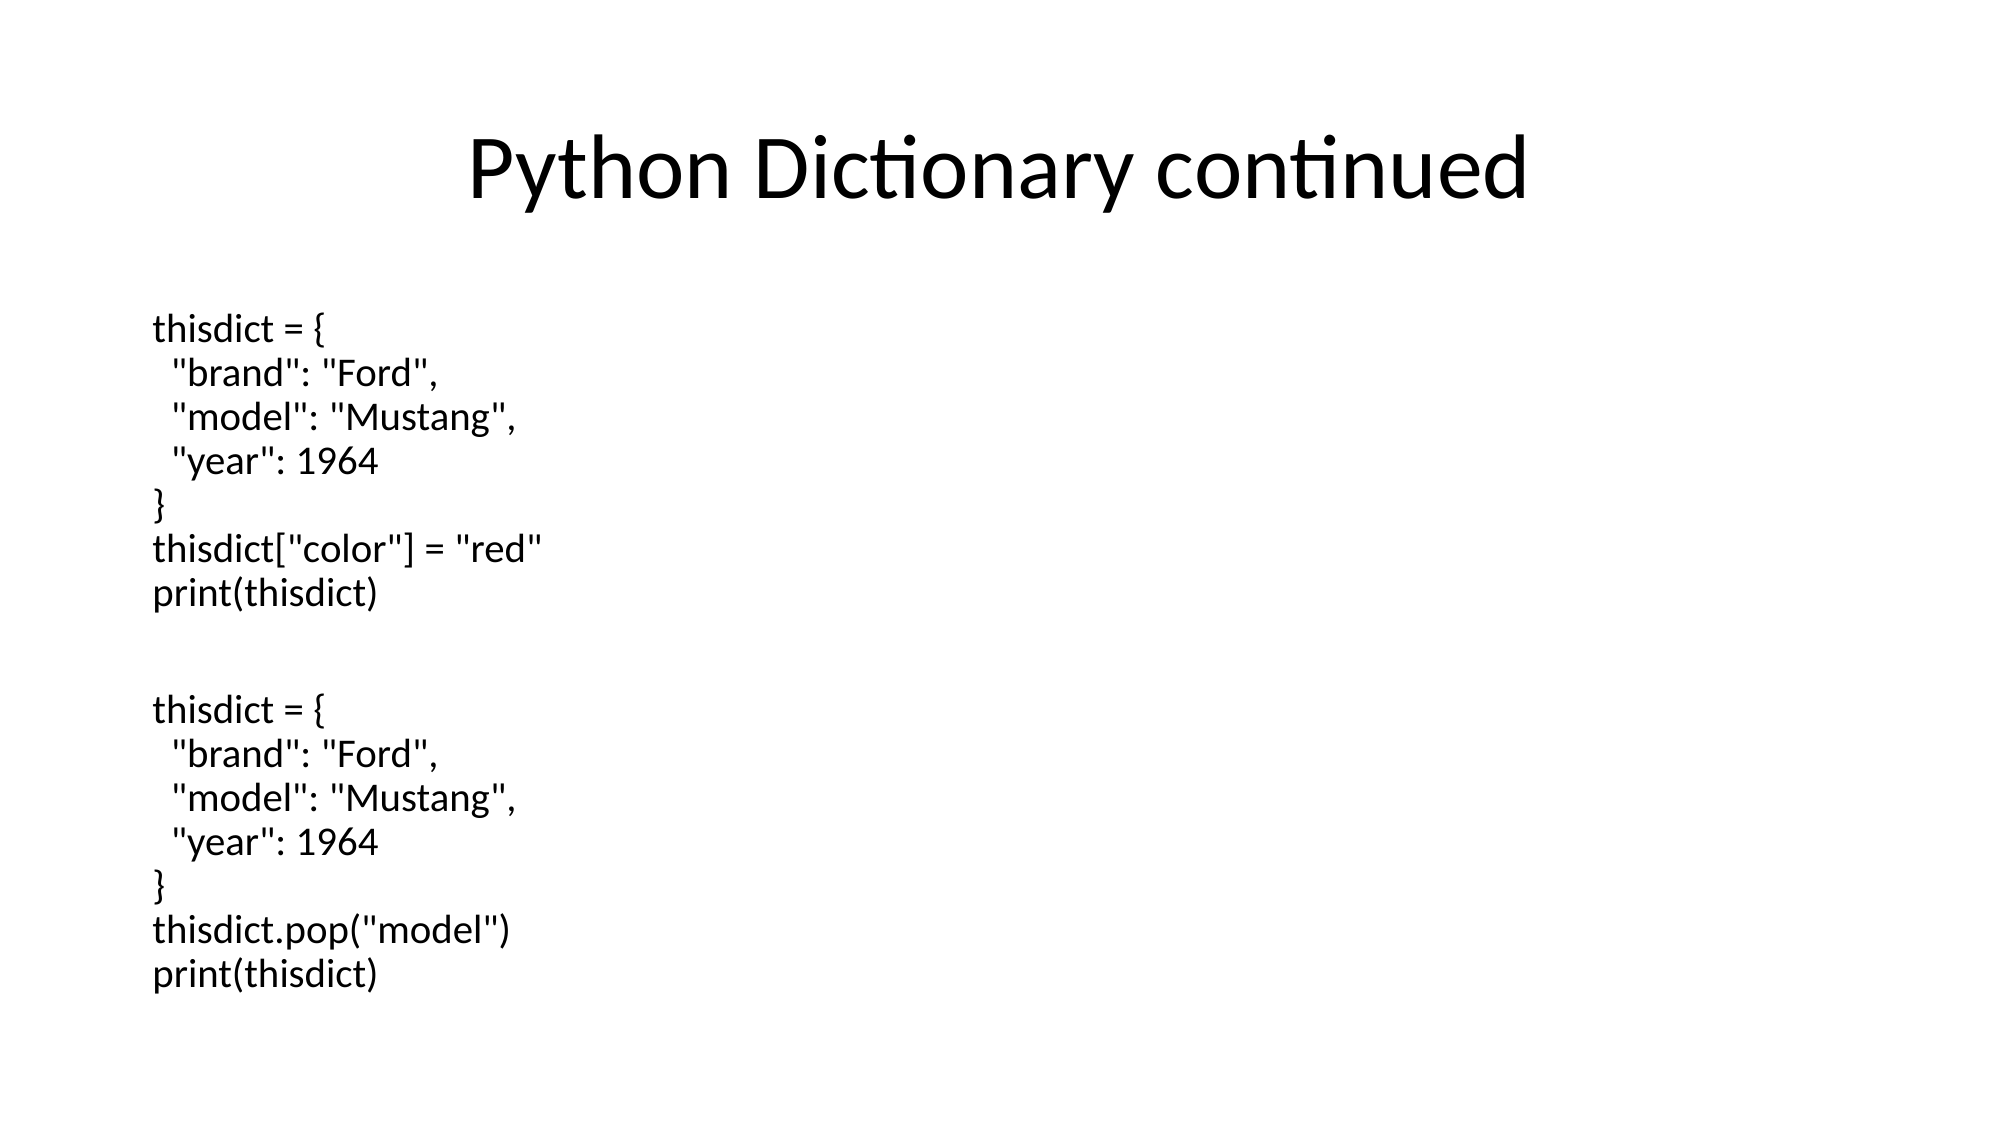

# Python Dictionary continued
thisdict = {
  "brand": "Ford",
  "model": "Mustang",
  "year": 1964
}
thisdict["color"] = "red"
print(thisdict)

thisdict = {
  "brand": "Ford",
  "model": "Mustang",
  "year": 1964
}
thisdict.pop("model")
print(thisdict)